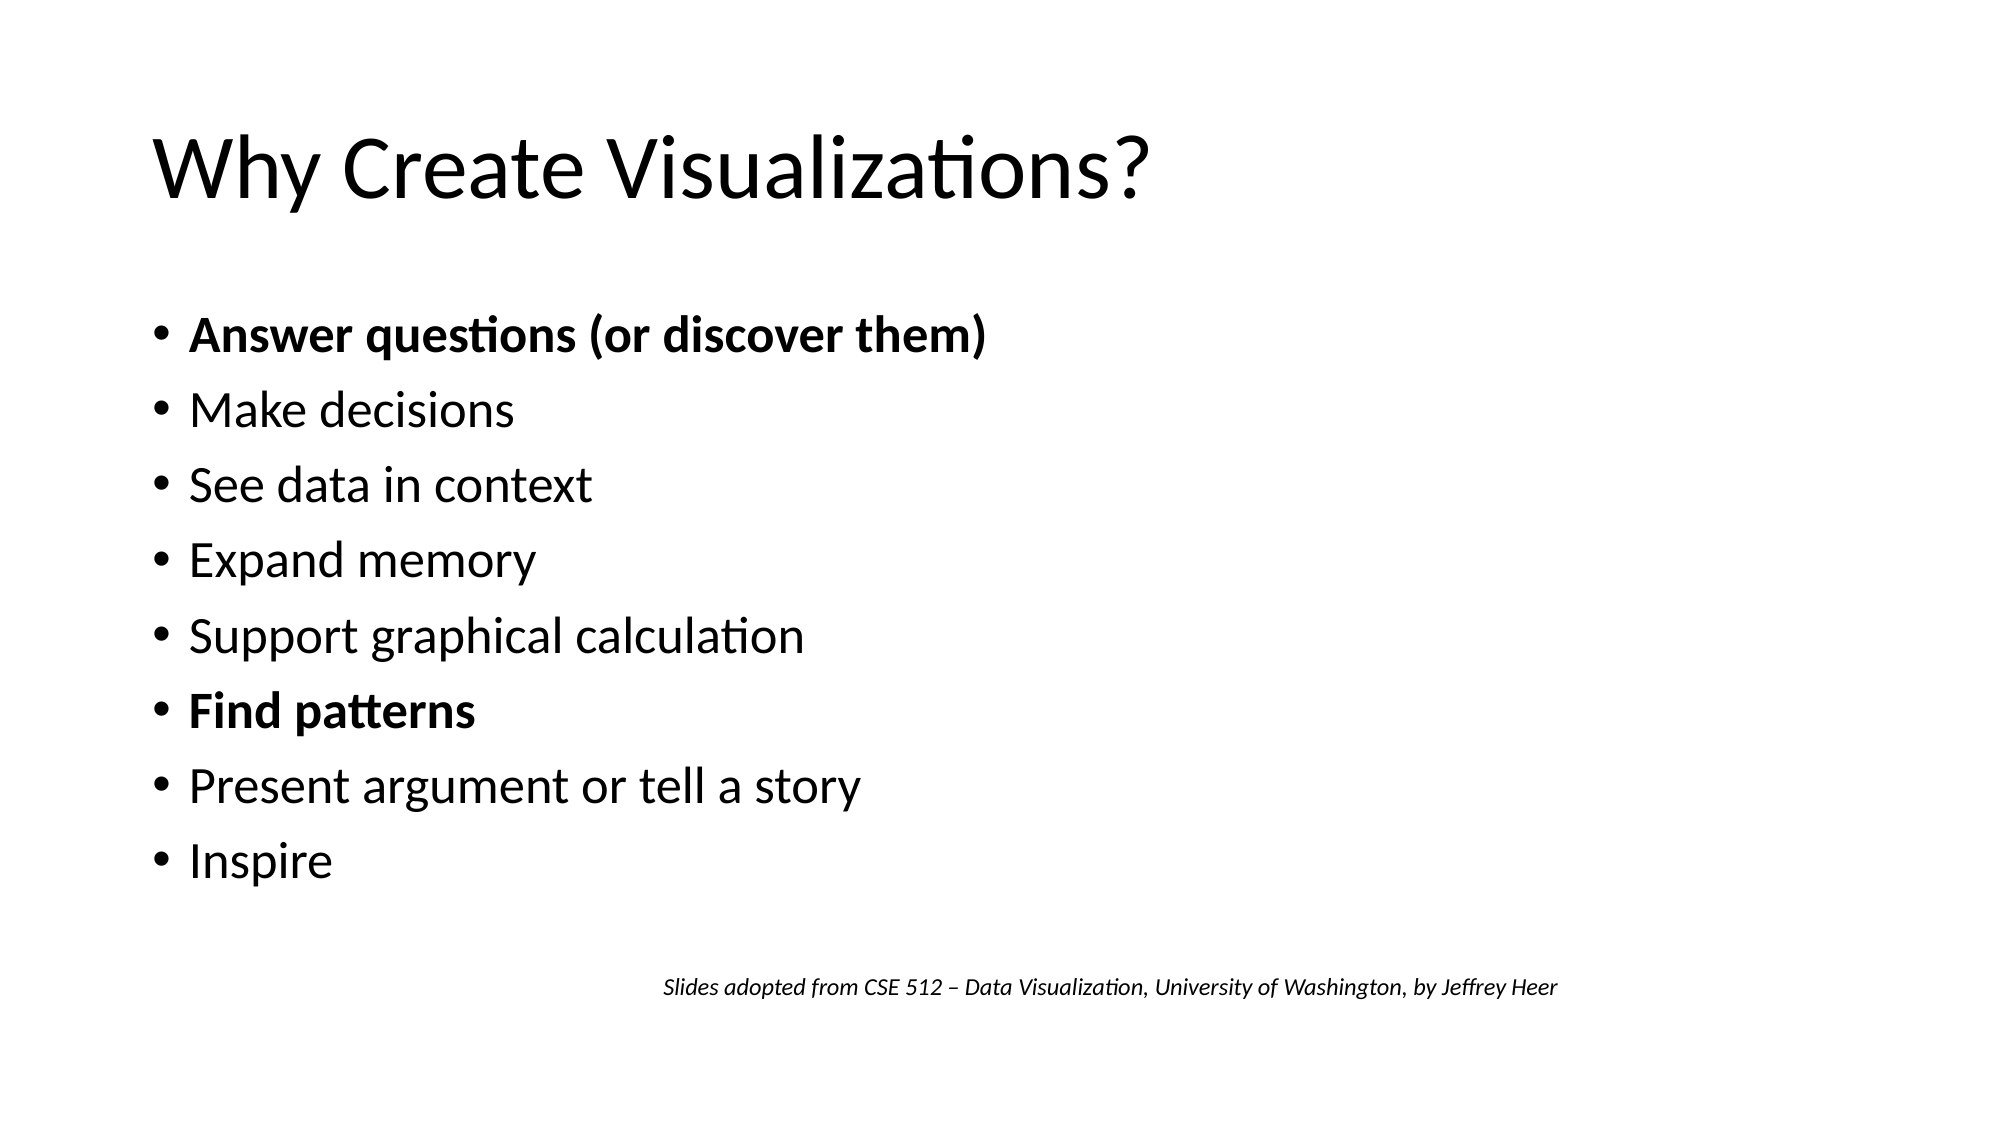

# Why Create Visualizations?
Answer questions (or discover them)
Make decisions
See data in context
Expand memory
Support graphical calculation
Find patterns
Present argument or tell a story
Inspire

Slides adopted from CSE 512 – Data Visualization, University of Washington, by Jeffrey Heer